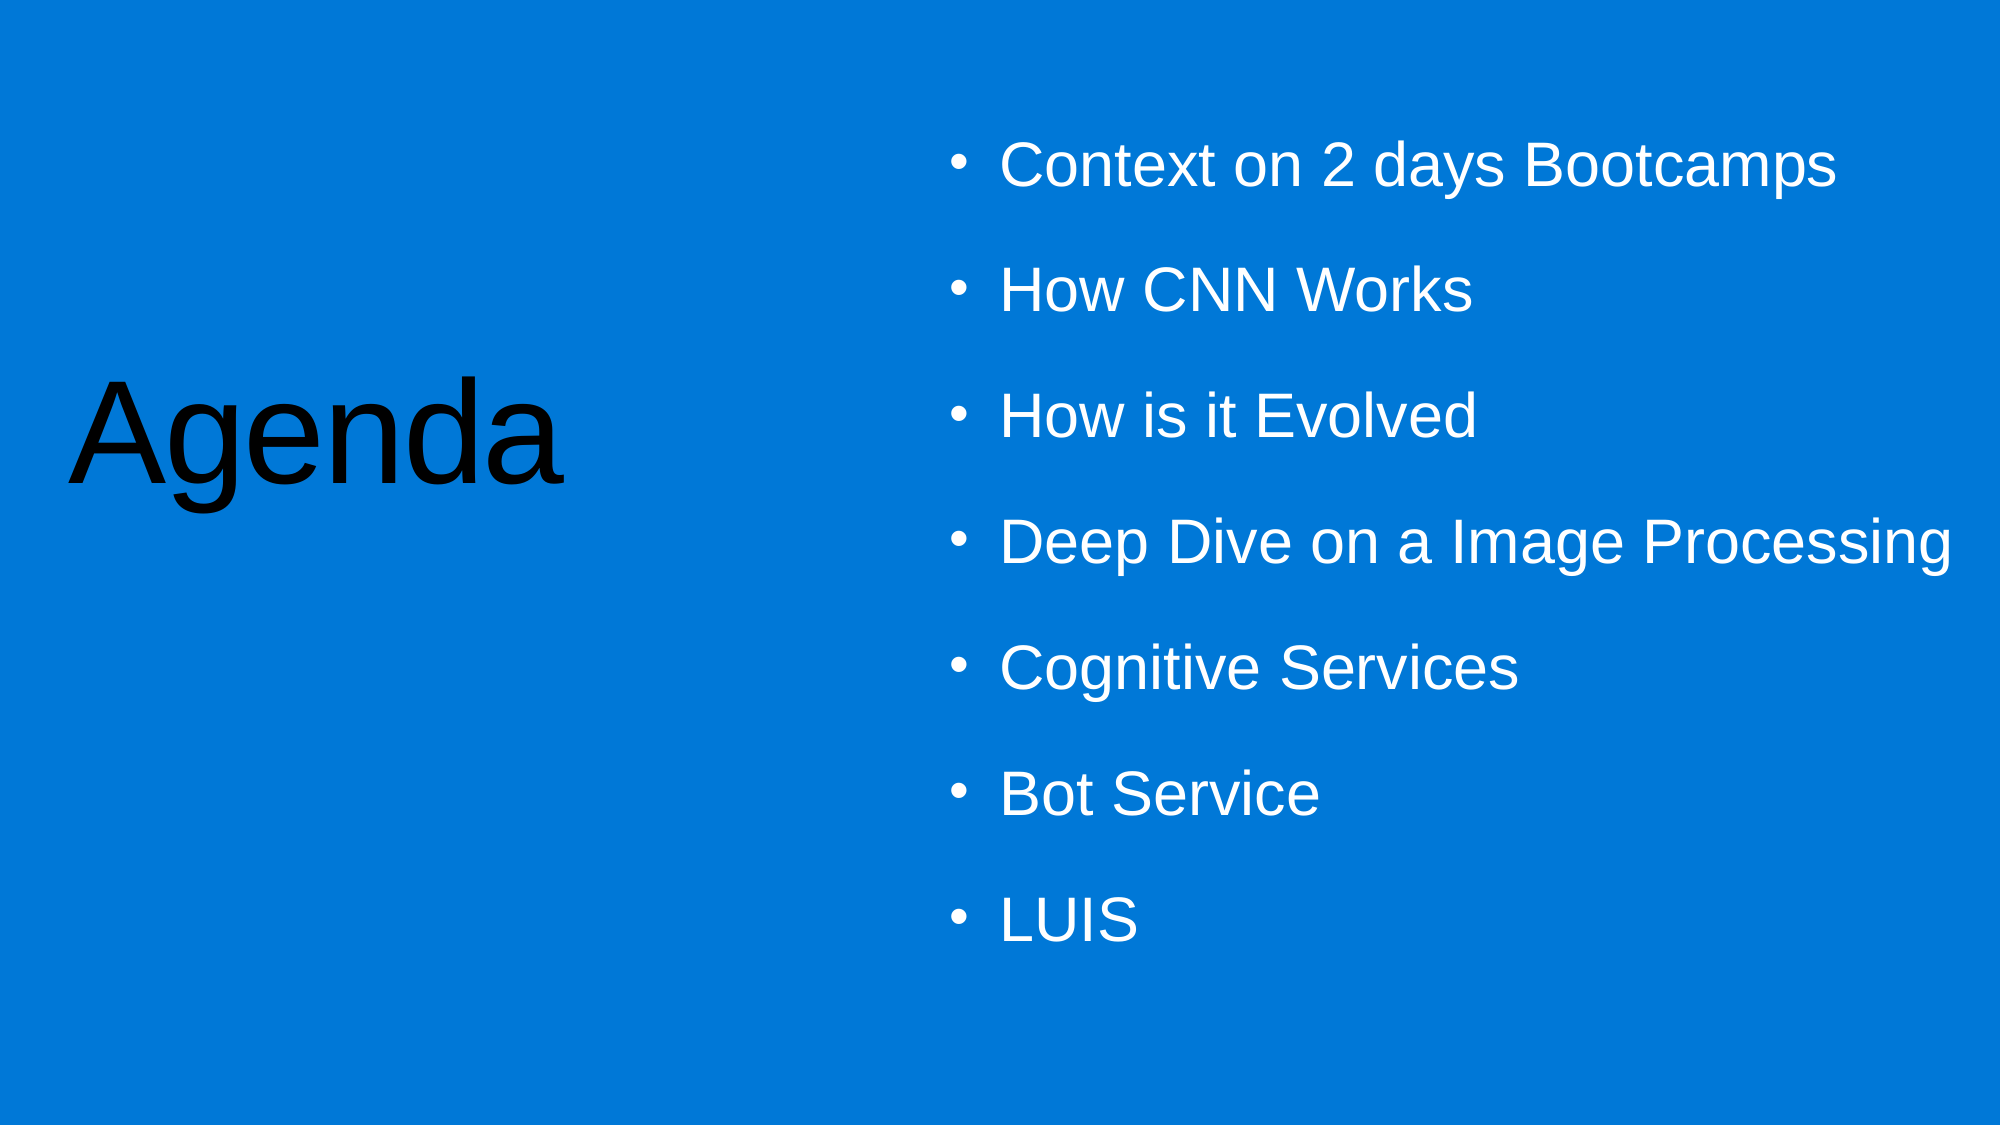

Context on 2 days Bootcamps
How CNN Works
How is it Evolved
Deep Dive on a Image Processing
Cognitive Services
Bot Service
LUIS
# Agenda